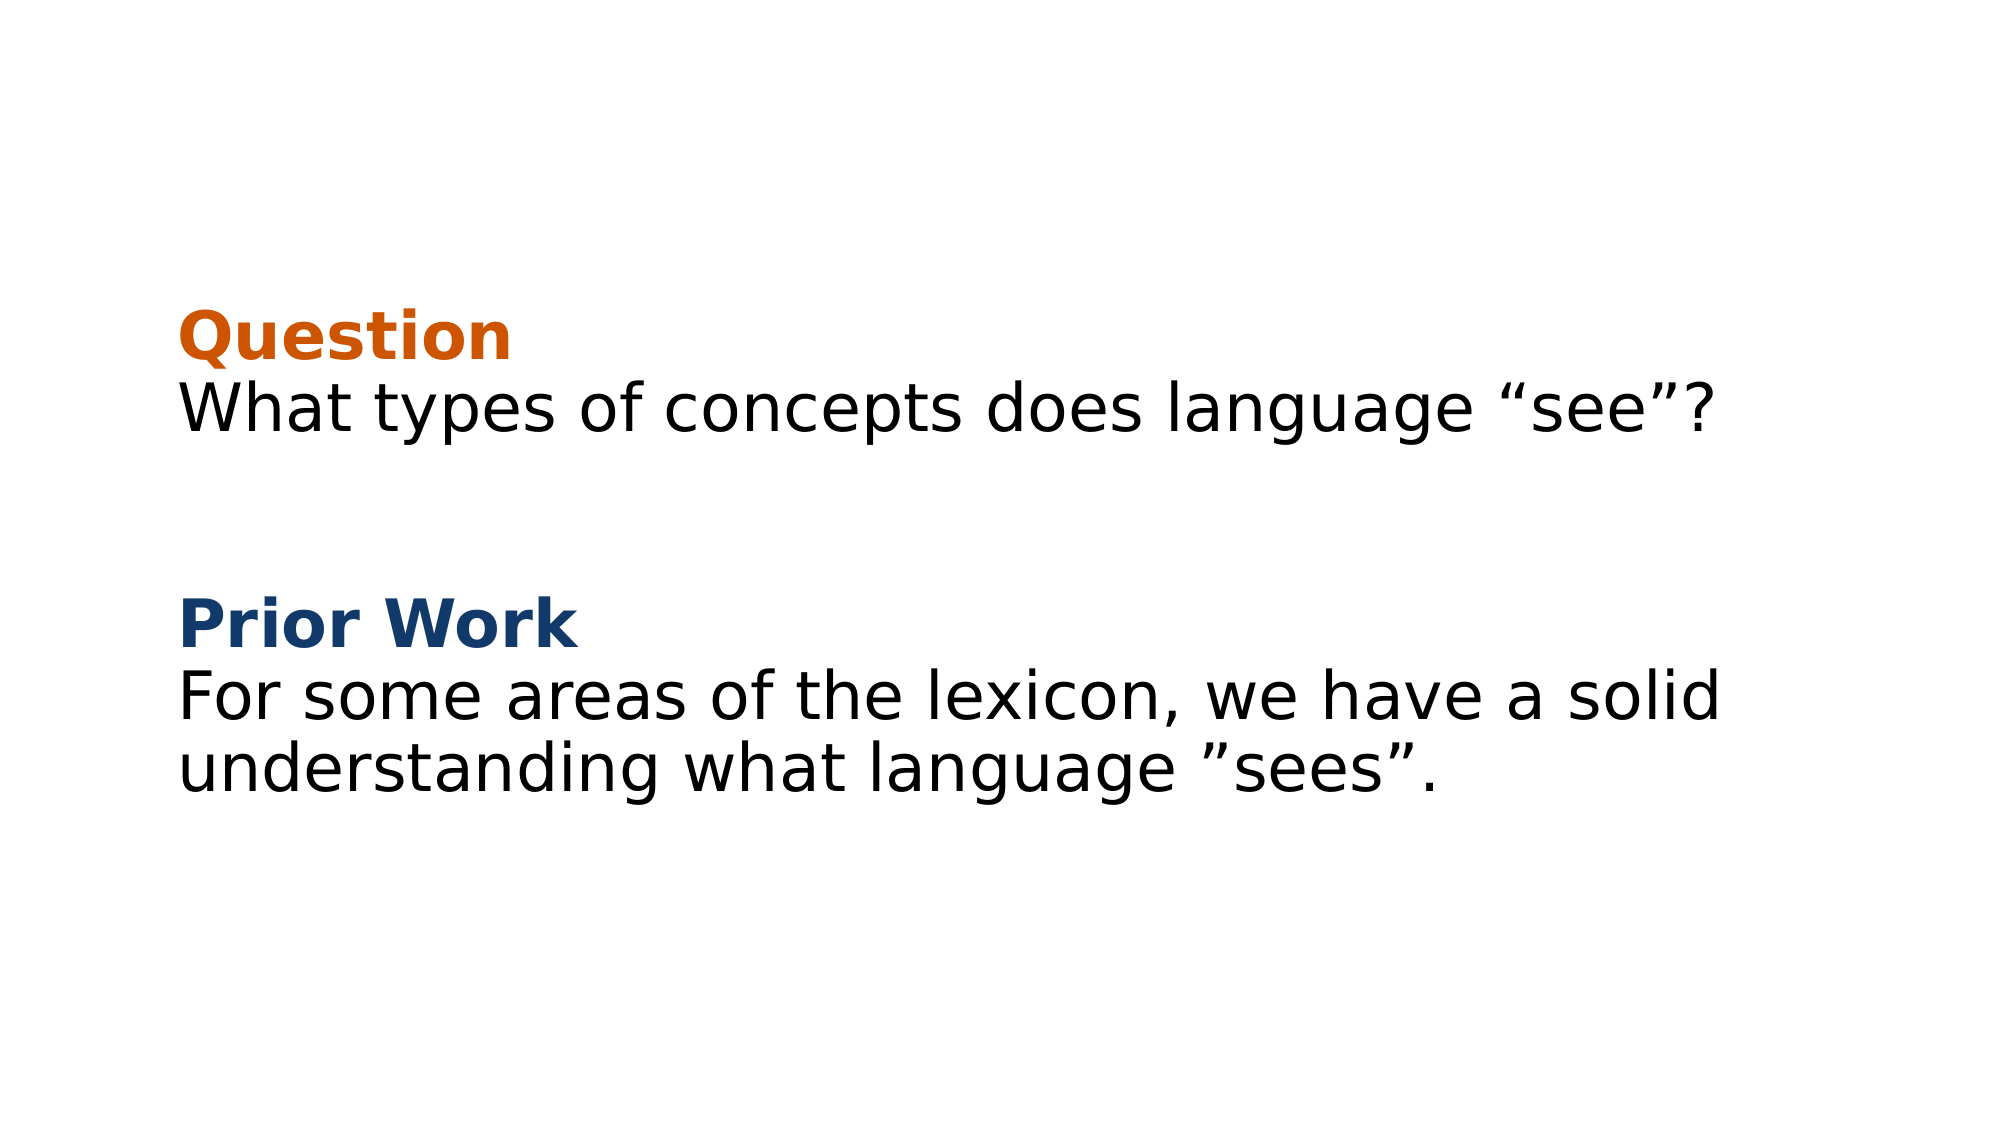

Question
What types of concepts does language “see”?
Prior Work
For some areas of the lexicon, we have a solid understanding what language ”sees”.